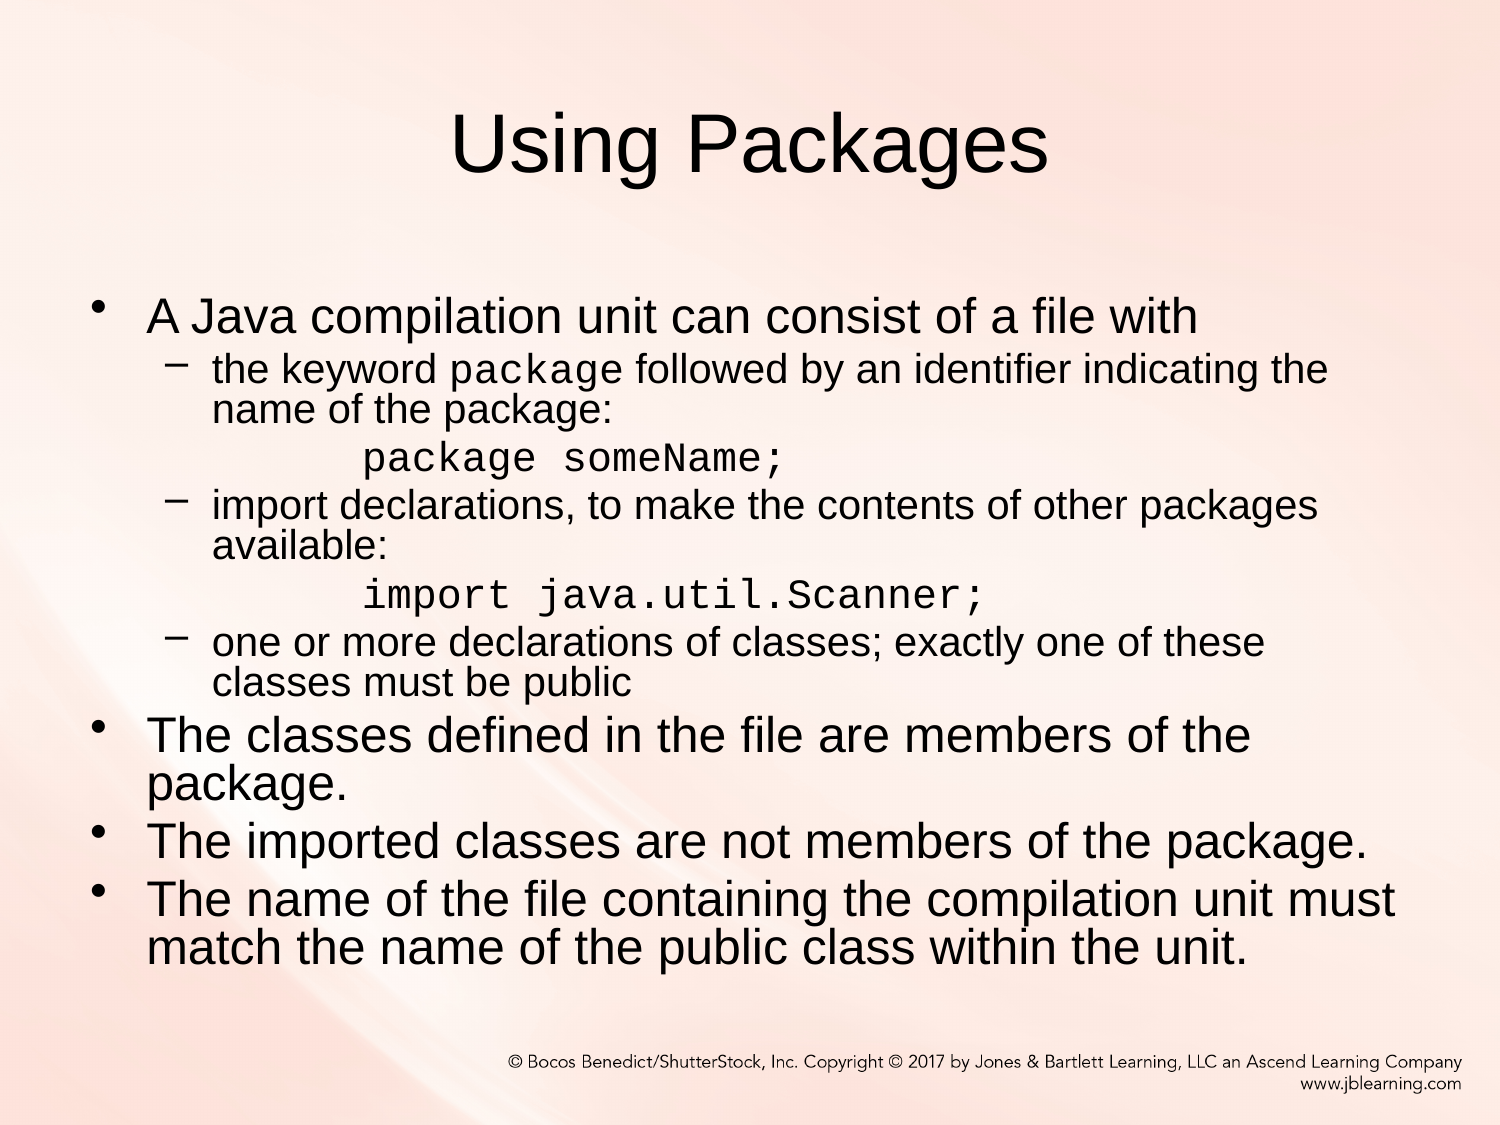

# Using Packages
A Java compilation unit can consist of a file with
the keyword package followed by an identifier indicating the name of the package:
		package someName;
import declarations, to make the contents of other packages available:
		import java.util.Scanner;
one or more declarations of classes; exactly one of these classes must be public
The classes defined in the file are members of the package.
The imported classes are not members of the package.
The name of the file containing the compilation unit must match the name of the public class within the unit.